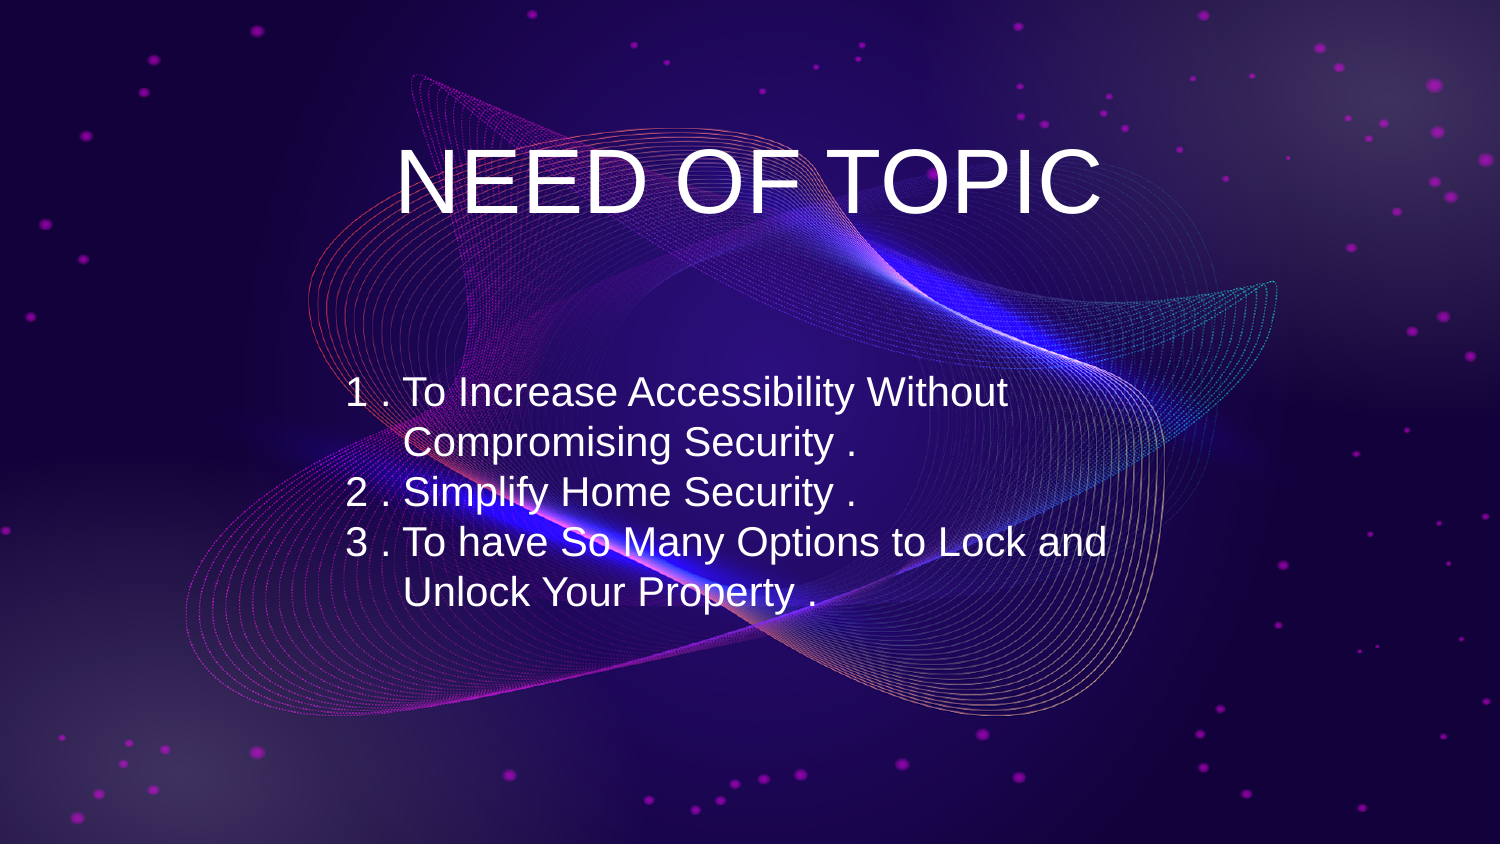

# NEED OF TOPIC
1 . To Increase Accessibility Without
     Compromising Security .
2 . Simplify Home Security .
3 . To have So Many Options to Lock and
     Unlock Your Property .